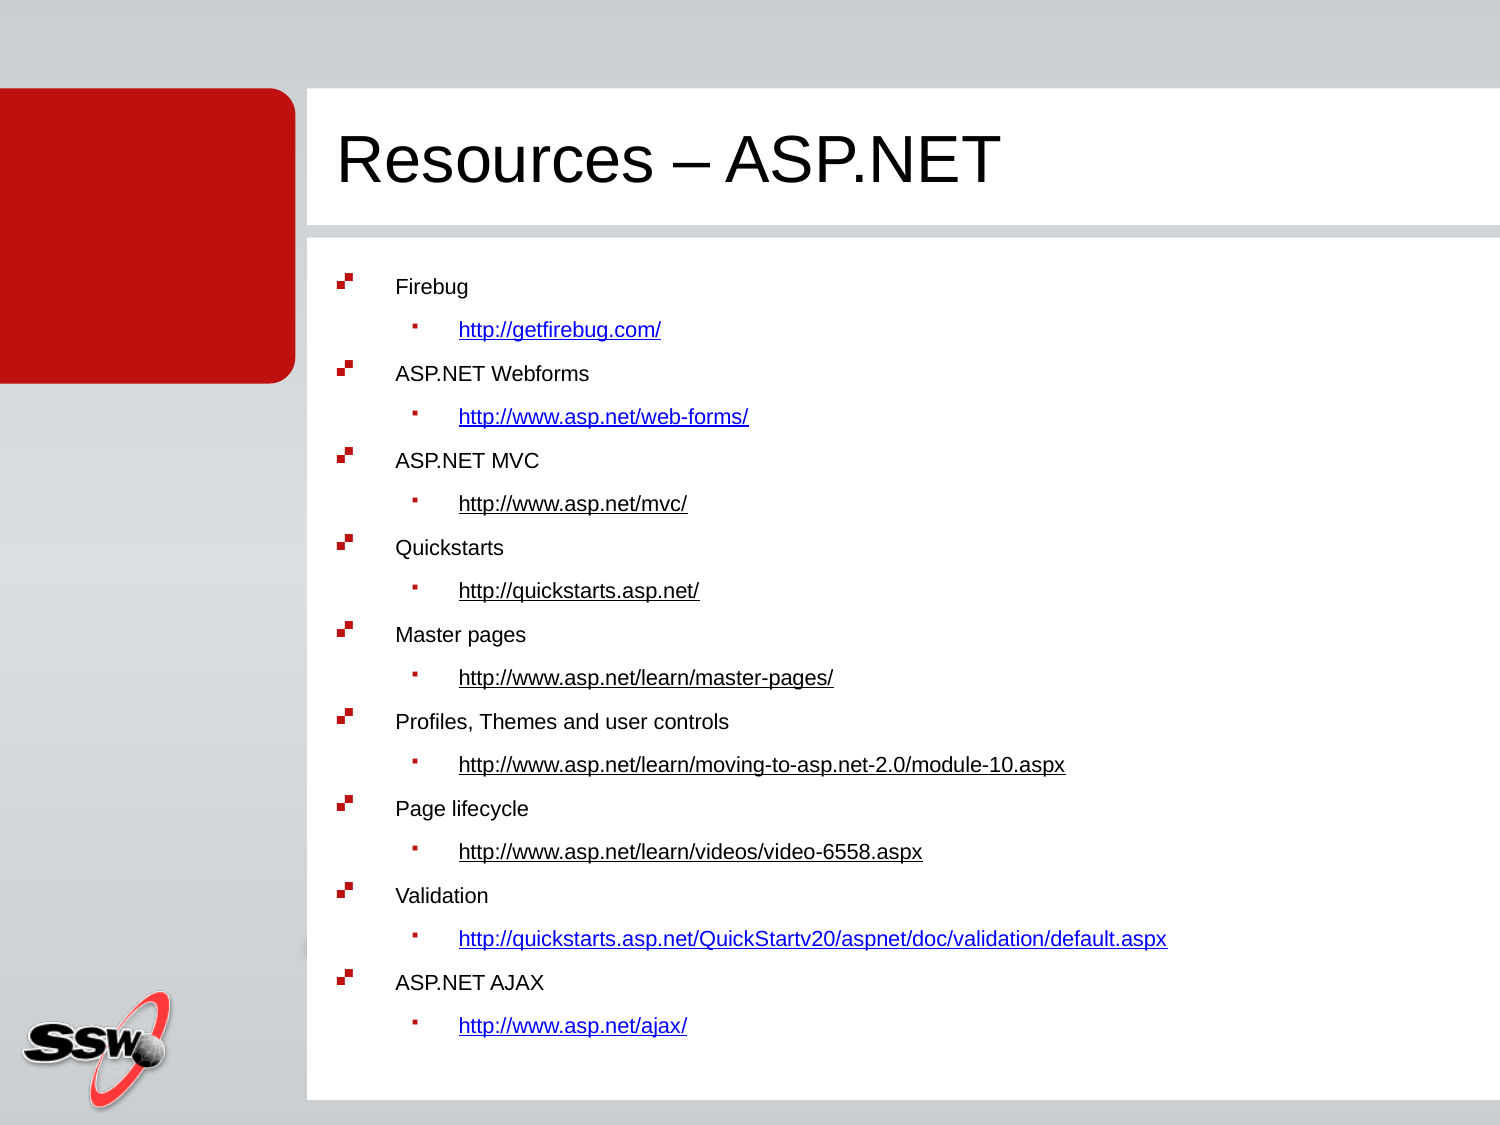

# Resources – ASP.NET
Firebug
http://getfirebug.com/
ASP.NET Webforms
http://www.asp.net/web-forms/
ASP.NET MVC
http://www.asp.net/mvc/
Quickstarts
http://quickstarts.asp.net/
Master pages
http://www.asp.net/learn/master-pages/
Profiles, Themes and user controls
http://www.asp.net/learn/moving-to-asp.net-2.0/module-10.aspx
Page lifecycle
http://www.asp.net/learn/videos/video-6558.aspx
Validation
http://quickstarts.asp.net/QuickStartv20/aspnet/doc/validation/default.aspx
ASP.NET AJAX
http://www.asp.net/ajax/